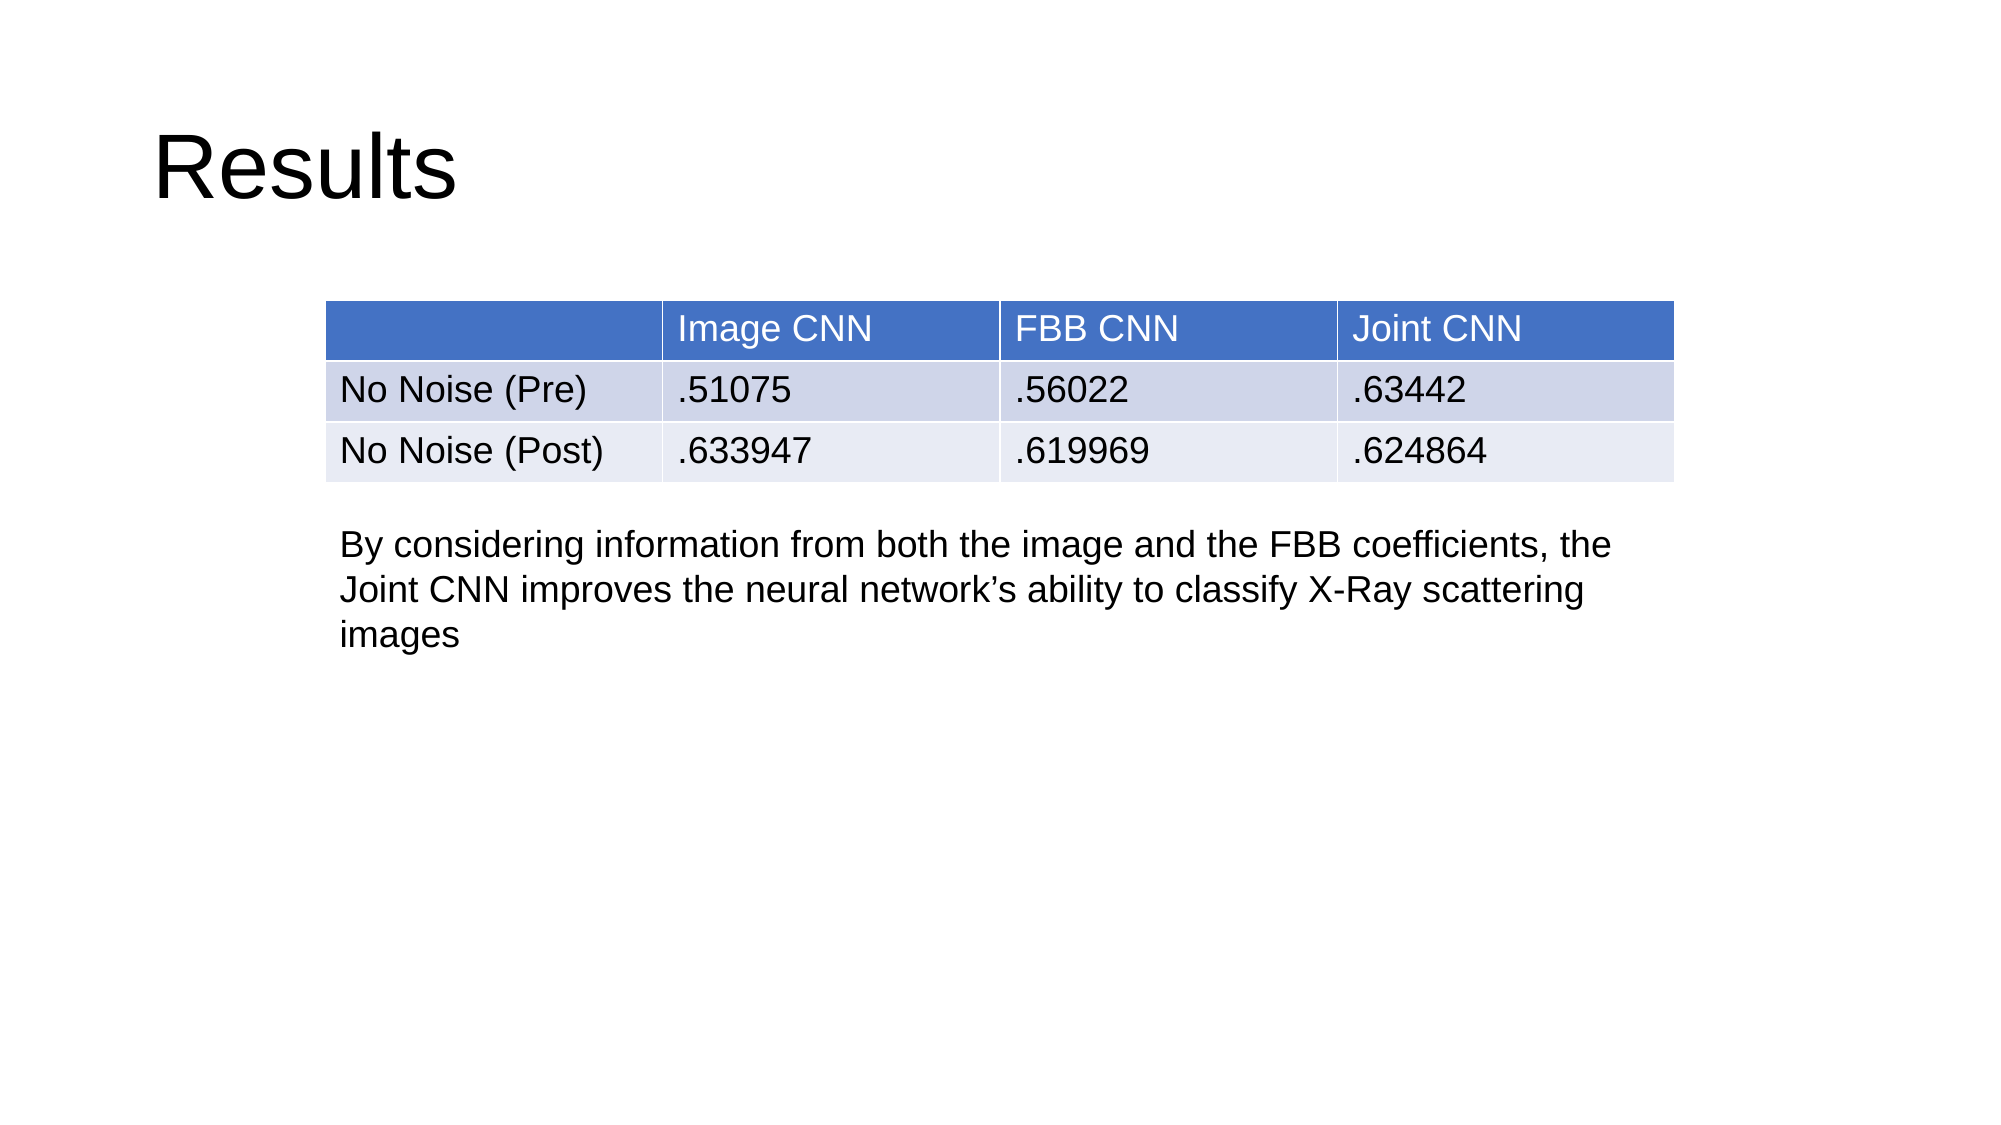

# Results
|  | Image CNN | FBB CNN | Joint CNN |
| --- | --- | --- | --- |
| No Noise (Pre) | .51075 | .56022 | .63442 |
| No Noise (Post) | .633947 | .619969 | .624864 |
By considering information from both the image and the FBB coefficients, the Joint CNN improves the neural network’s ability to classify X-Ray scattering images

### Chart: Impact of Noise on Joint CNN Accuracy

| Category | Gaussian Noise | Salt and Pepper Noise | Poisson |
|---|---|---|---|
| 0 | 0.634418 | 0.634418 | 0.634418 |
| 10 | 0.580949 | 0.523541 | 0.471998 |
| 20 | 0.516307 | 0.486605 | 0.421166 |
| 30 | 0.471384 | 0.471322 | 0.306399 |